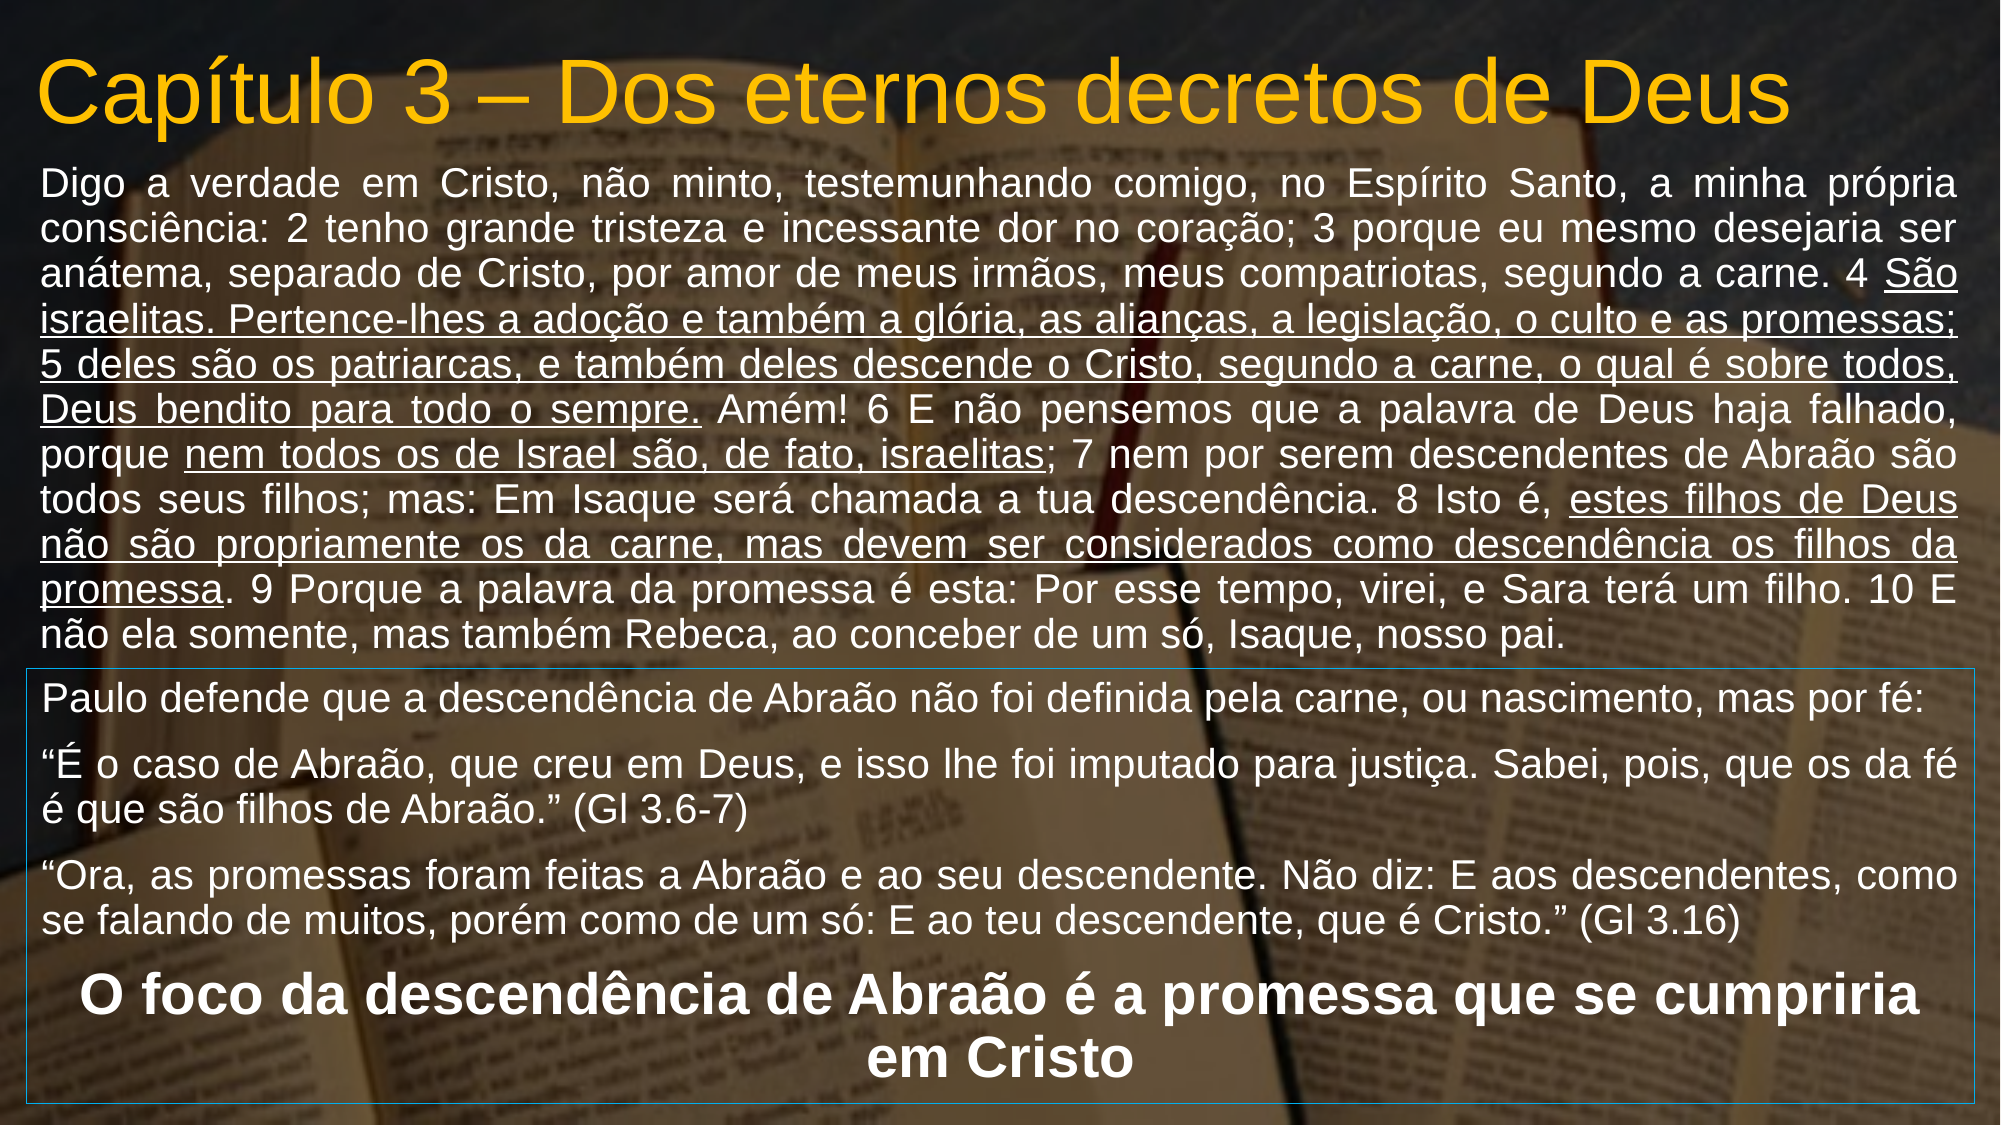

# Capítulo 3 – Dos eternos decretos de Deus
Digo a verdade em Cristo, não minto, testemunhando comigo, no Espírito Santo, a minha própria consciência: 2 tenho grande tristeza e incessante dor no coração; 3 porque eu mesmo desejaria ser anátema, separado de Cristo, por amor de meus irmãos, meus compatriotas, segundo a carne. 4 São israelitas. Pertence-lhes a adoção e também a glória, as alianças, a legislação, o culto e as promessas; 5 deles são os patriarcas, e também deles descende o Cristo, segundo a carne, o qual é sobre todos, Deus bendito para todo o sempre. Amém! 6 E não pensemos que a palavra de Deus haja falhado, porque nem todos os de Israel são, de fato, israelitas; 7 nem por serem descendentes de Abraão são todos seus filhos; mas: Em Isaque será chamada a tua descendência. 8 Isto é, estes filhos de Deus não são propriamente os da carne, mas devem ser considerados como descendência os filhos da promessa. 9 Porque a palavra da promessa é esta: Por esse tempo, virei, e Sara terá um filho. 10 E não ela somente, mas também Rebeca, ao conceber de um só, Isaque, nosso pai.
Paulo defende que a descendência de Abraão não foi definida pela carne, ou nascimento, mas por fé:
“É o caso de Abraão, que creu em Deus, e isso lhe foi imputado para justiça. Sabei, pois, que os da fé é que são filhos de Abraão.” (Gl 3.6-7)
“Ora, as promessas foram feitas a Abraão e ao seu descendente. Não diz: E aos descendentes, como se falando de muitos, porém como de um só: E ao teu descendente, que é Cristo.” (Gl 3.16)
O foco da descendência de Abraão é a promessa que se cumpriria em Cristo